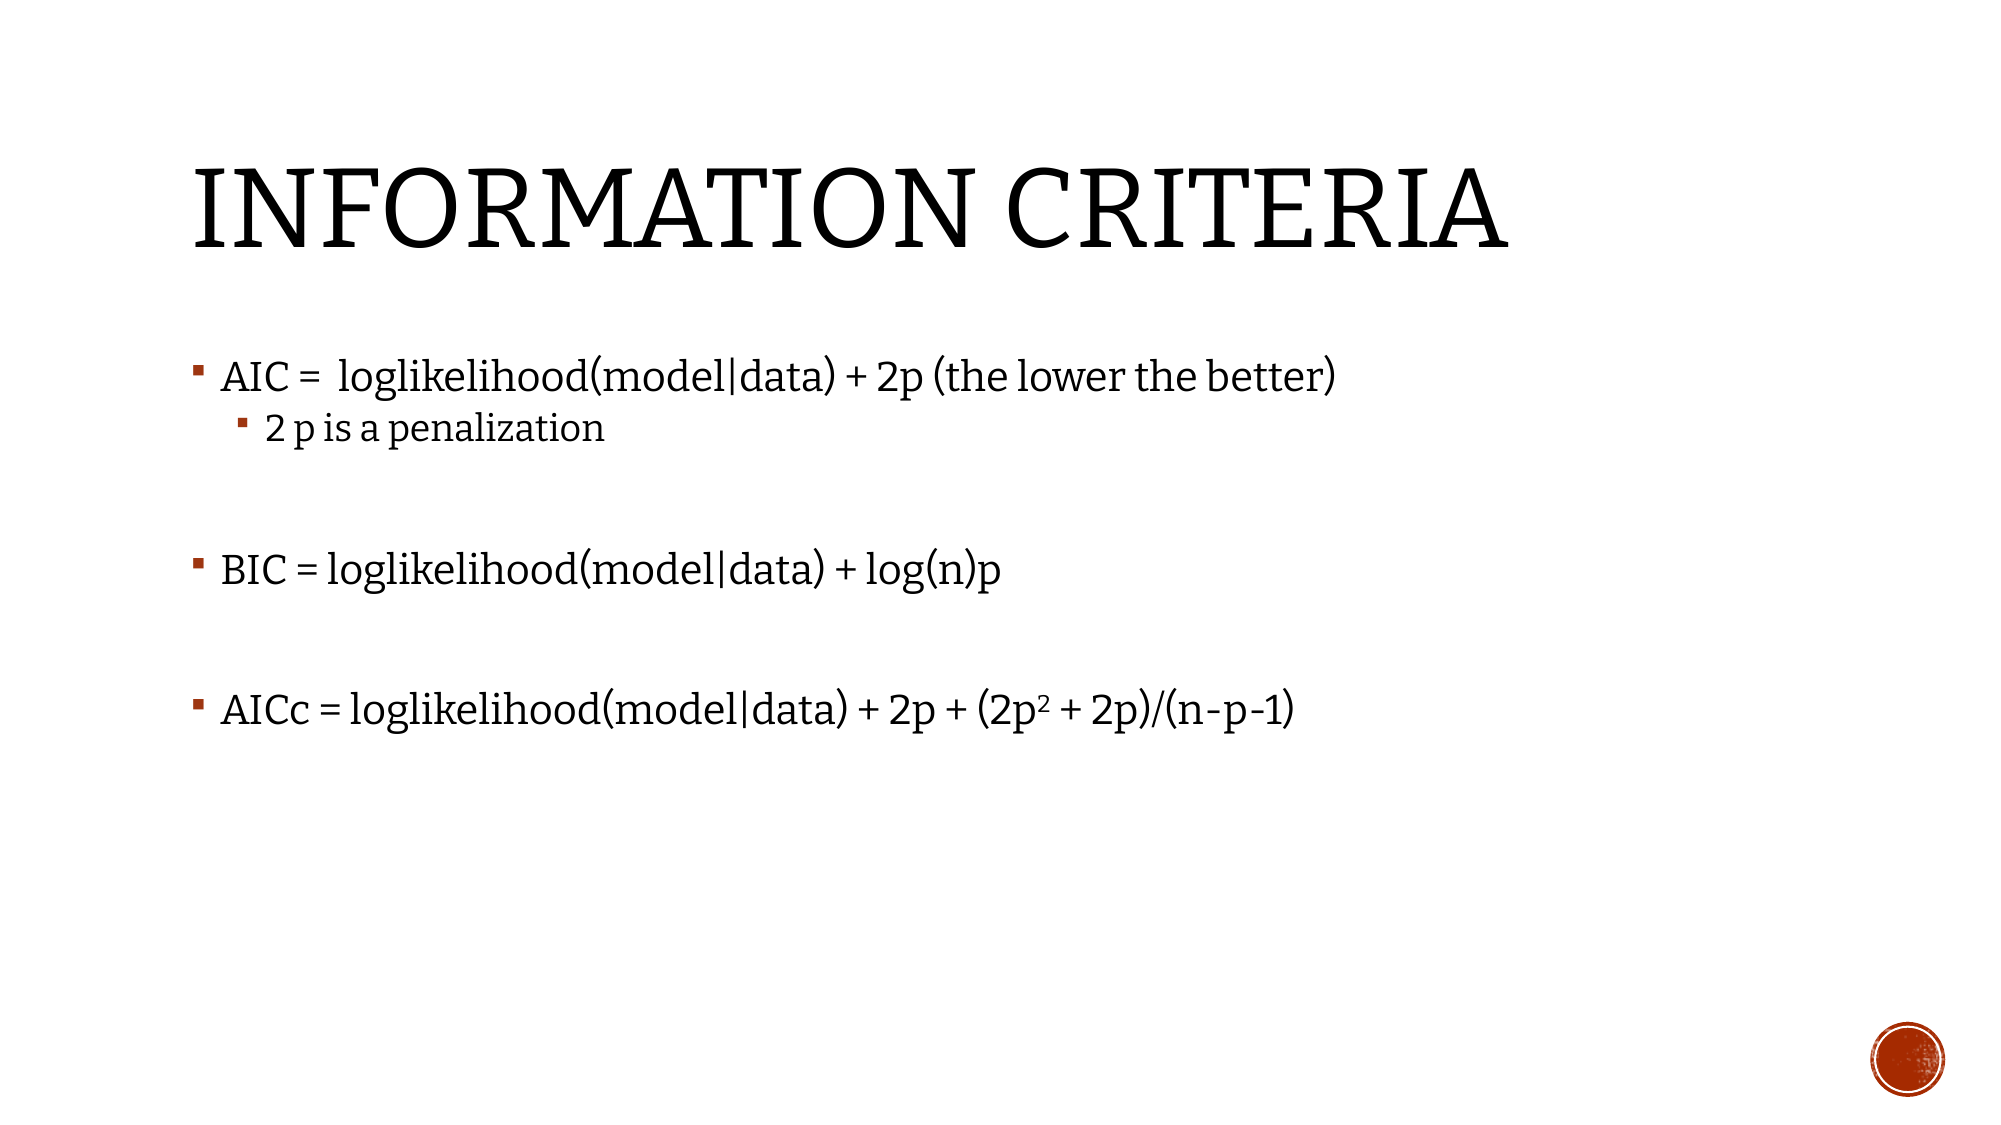

# Information criteria
AIC =  loglikelihood(model|data) + 2p (the lower the better)
2 p is a penalization

BIC = loglikelihood(model|data) + log(n)p

AICc = loglikelihood(model|data) + 2p + (2p2 + 2p)/(n-p-1)